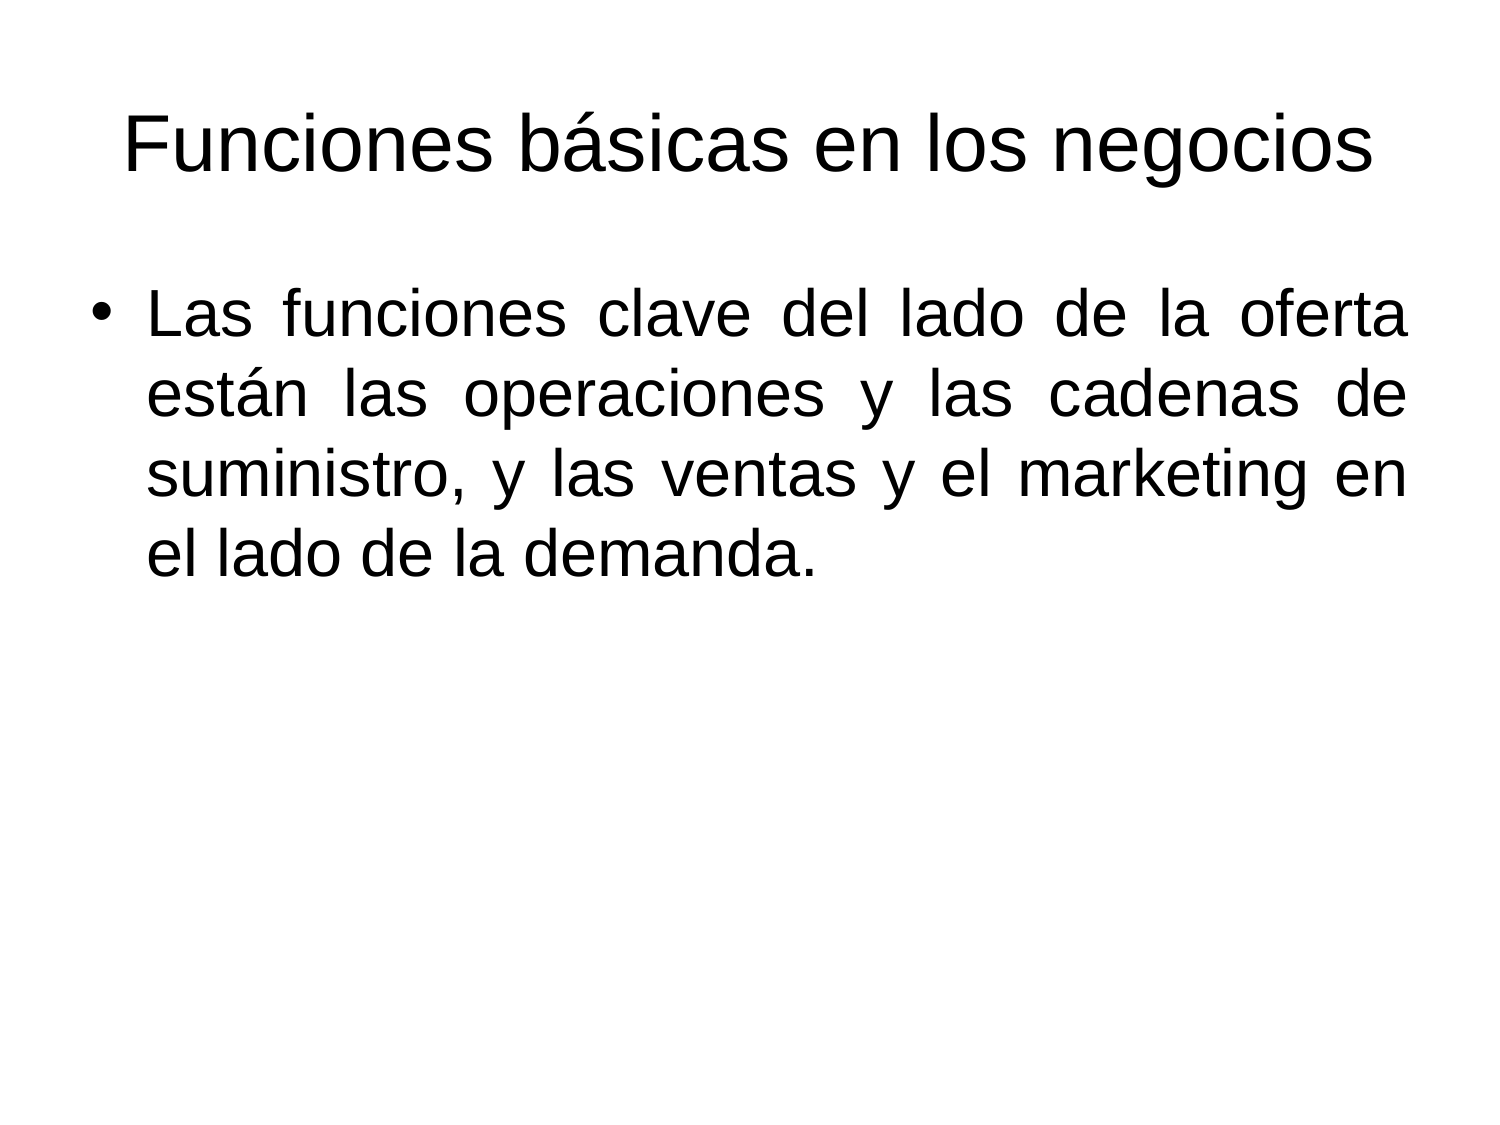

# Funciones básicas en los negocios
Las funciones clave del lado de la oferta están las operaciones y las cadenas de suministro, y las ventas y el marketing en el lado de la demanda.